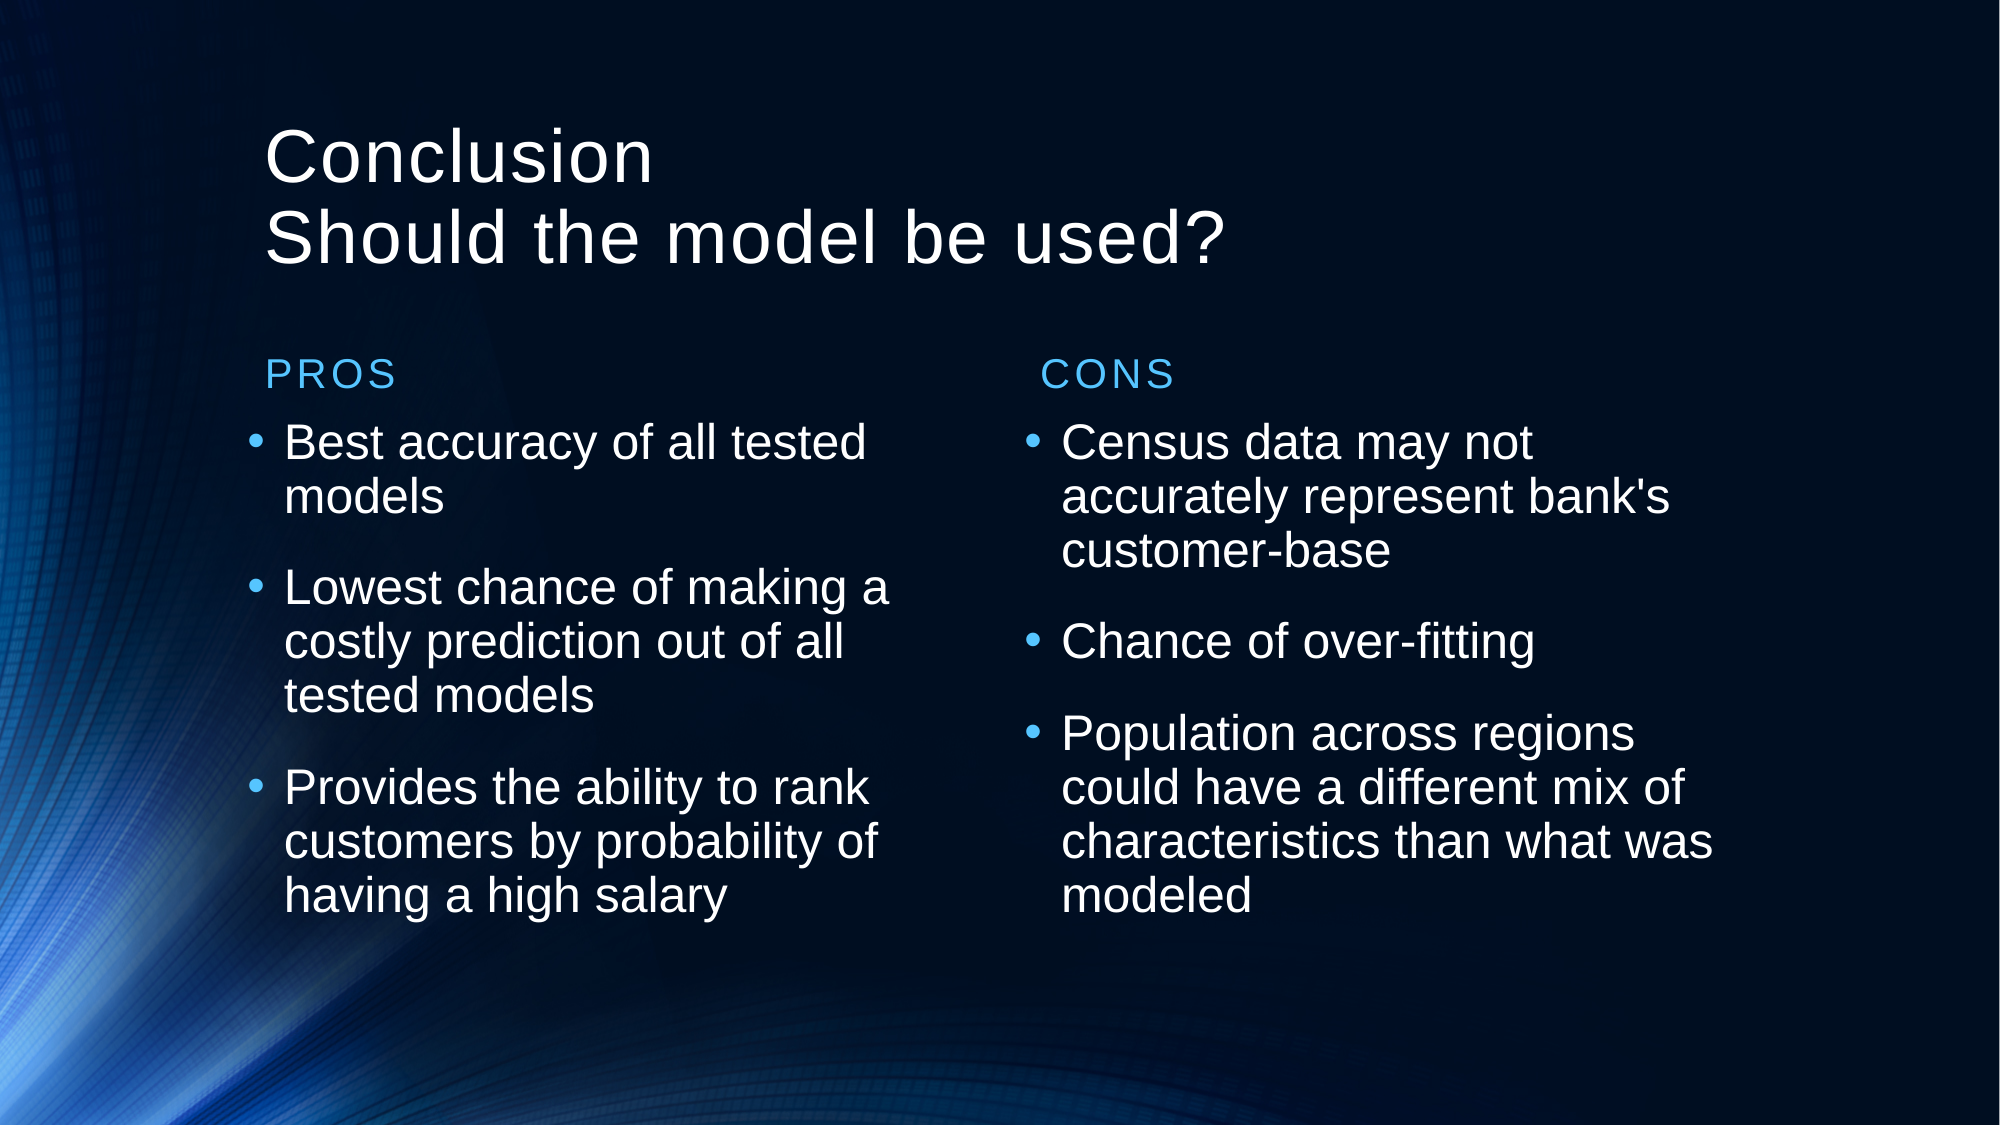

# Conclusion Should the model be used?
Pros
Cons
Best accuracy of all tested models
Lowest chance of making a costly prediction out of all tested models
Provides the ability to rank customers by probability of having a high salary

Census data may not accurately represent bank's customer-base
Chance of over-fitting
Population across regions could have a different mix of characteristics than what was modeled